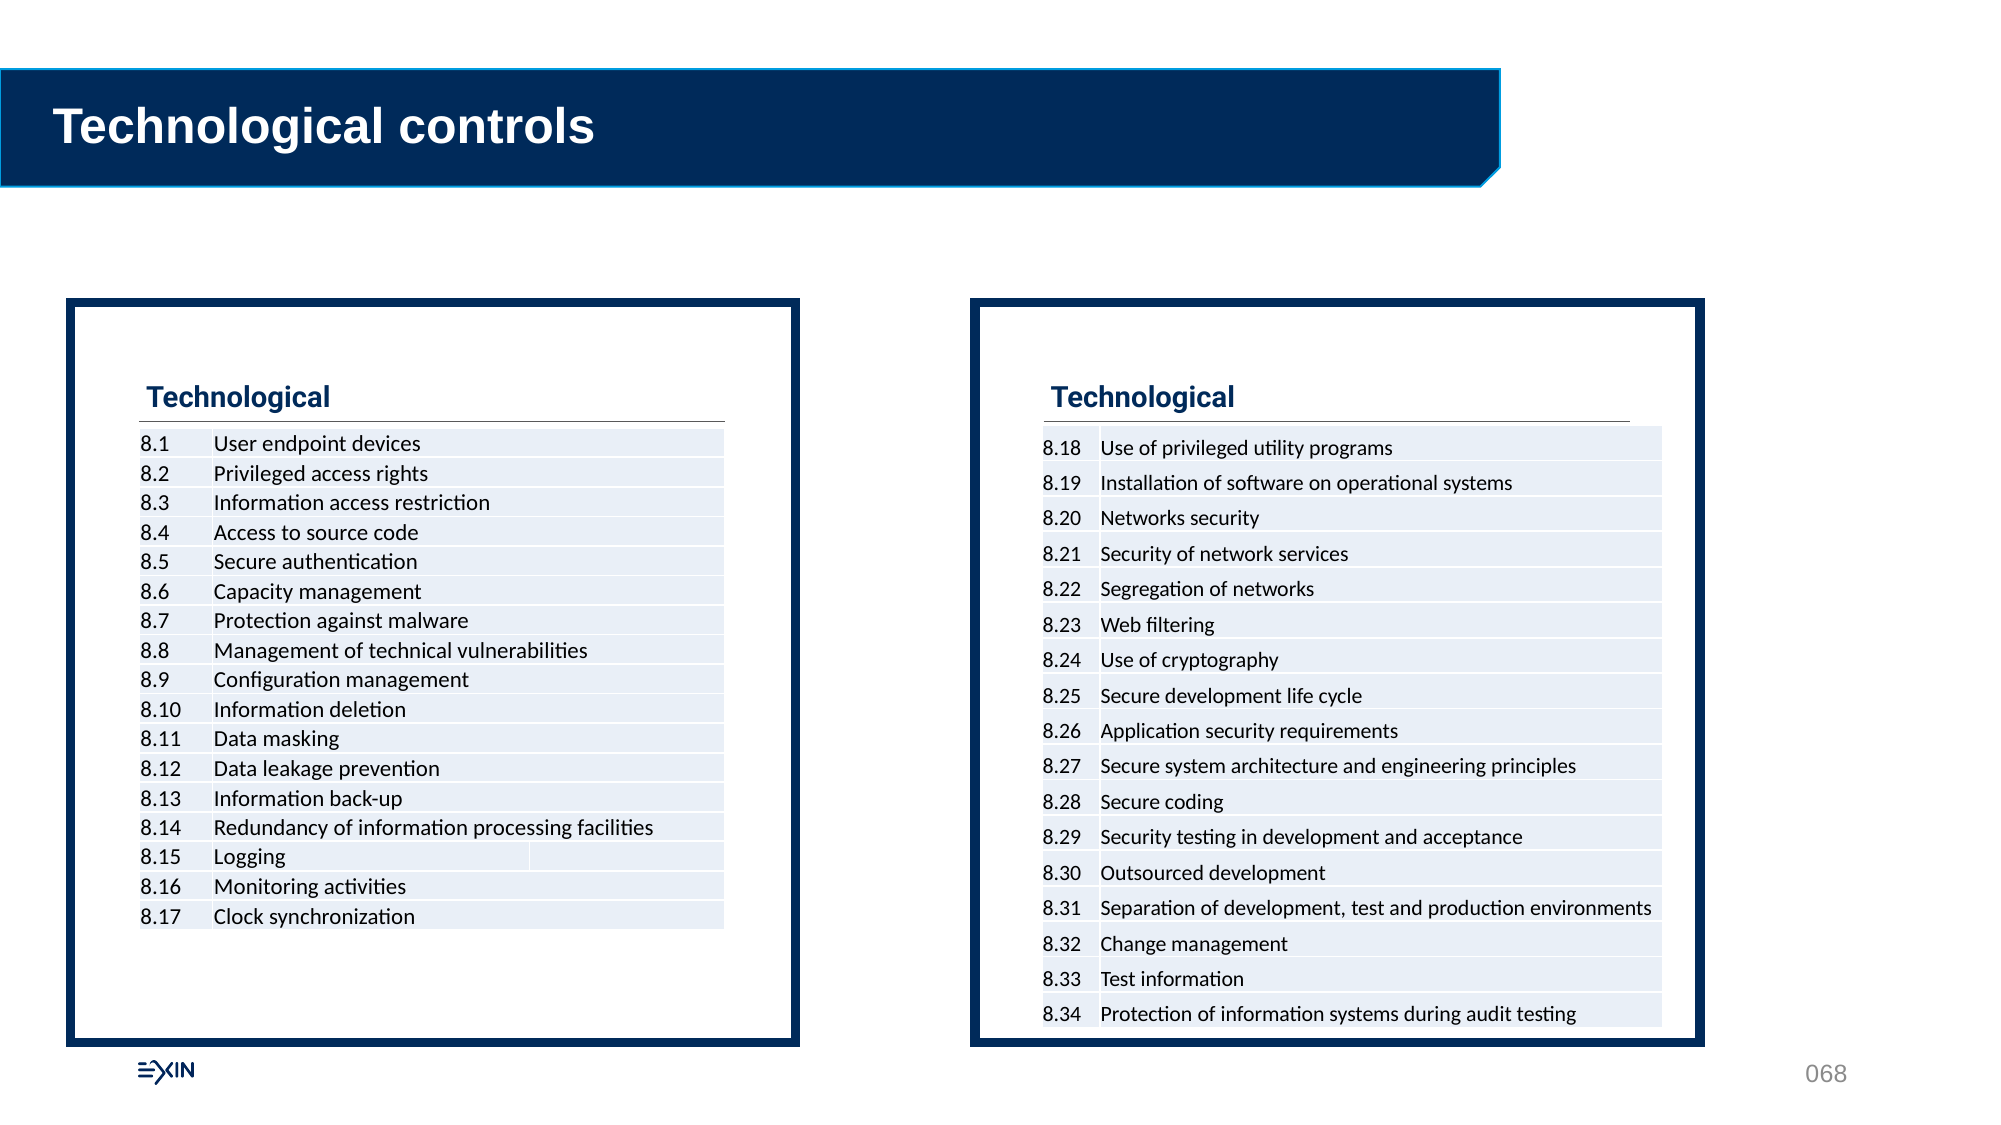

Technological controls

Technological
Technological
| 8.18 | Use of privileged utility programs |
| --- | --- |
| 8.19 | Installation of software on operational systems |
| 8.20 | Networks security |
| 8.21 | Security of network services |
| 8.22 | Segregation of networks |
| 8.23 | Web filtering |
| 8.24 | Use of cryptography |
| 8.25 | Secure development life cycle |
| 8.26 | Application security requirements |
| 8.27 | Secure system architecture and engineering principles |
| 8.28 | Secure coding |
| 8.29 | Security testing in development and acceptance |
| 8.30 | Outsourced development |
| 8.31 | Separation of development, test and production environments |
| 8.32 | Change management |
| 8.33 | Test information |
| 8.34 | Protection of information systems during audit testing |
| 8.1 | User endpoint devices |  |
| --- | --- | --- |
| 8.2 | Privileged access rights |  |
| 8.3 | Information access restriction |  |
| 8.4 | Access to source code |  |
| 8.5 | Secure authentication |  |
| 8.6 | Capacity management |  |
| 8.7 | Protection against malware |  |
| 8.8 | Management of technical vulnerabilities |  |
| 8.9 | Configuration management |  |
| 8.10 | Information deletion |  |
| 8.11 | Data masking |  |
| 8.12 | Data leakage prevention |  |
| 8.13 | Information back-up |  |
| 8.14 | Redundancy of information processing facilities |  |
| 8.15 | Logging |  |
| 8.16 | Monitoring activities |  |
| 8.17 | Clock synchronization |  |
068